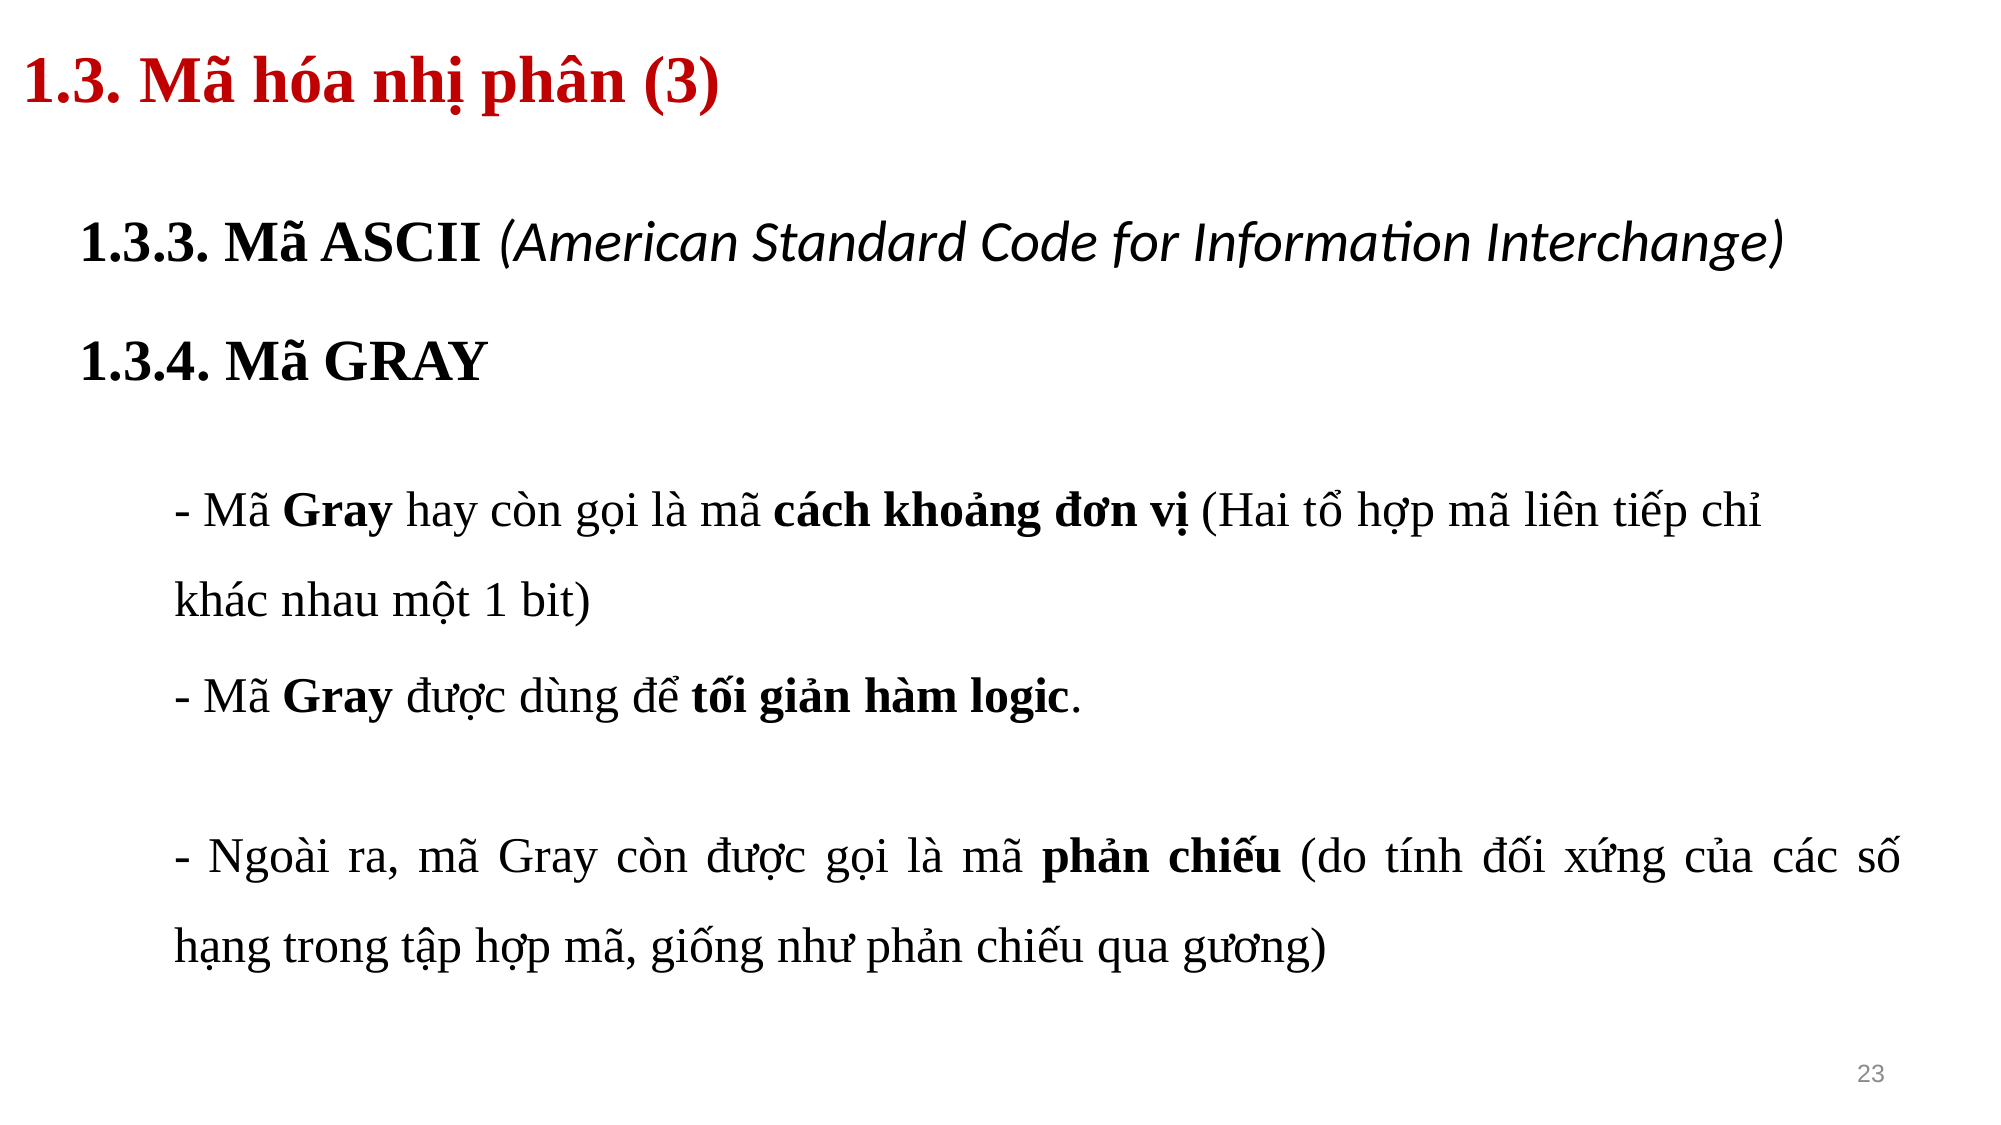

# 1.3. Mã hóa nhị phân (3)
1.3.3. Mã ASCII (American Standard Code for Information Interchange)
1.3.4. Mã GRAY

- Mã Gray hay còn gọi là mã cách khoảng đơn vị (Hai tổ hợp mã liên tiếp chỉ khác nhau một 1 bit)
- Mã Gray được dùng để tối giản hàm logic.
- Ngoài ra, mã Gray còn được gọi là mã phản chiếu (do tính đối xứng của các số hạng trong tập hợp mã, giống như phản chiếu qua gương)
23